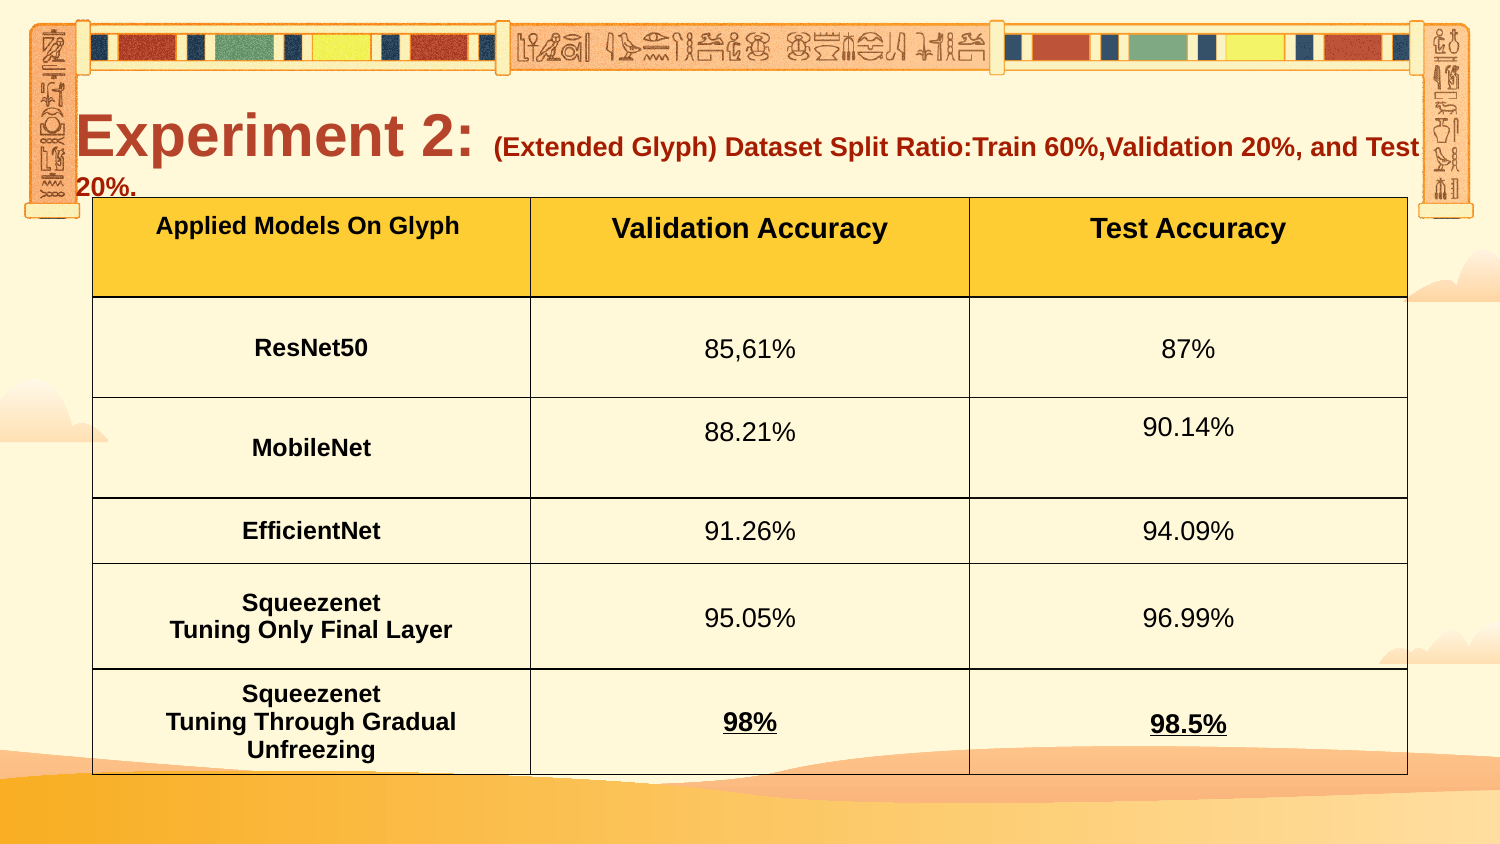

Experiment 2: (Extended Glyph) Dataset Split Ratio:Train 60%,Validation 20%, and Test 20%.

| Applied Models On Glyph | Validation Accuracy | Test Accuracy |
| --- | --- | --- |
| ResNet50 | 85,61% | 87% |
| MobileNet | 88.21% | 90.14% |
| EfficientNet | 91.26% | 94.09% |
| Squeezenet Tuning Only Final Layer | 95.05% | 96.99% |
| Squeezenet Tuning Through Gradual Unfreezing | 98% | 98.5% |